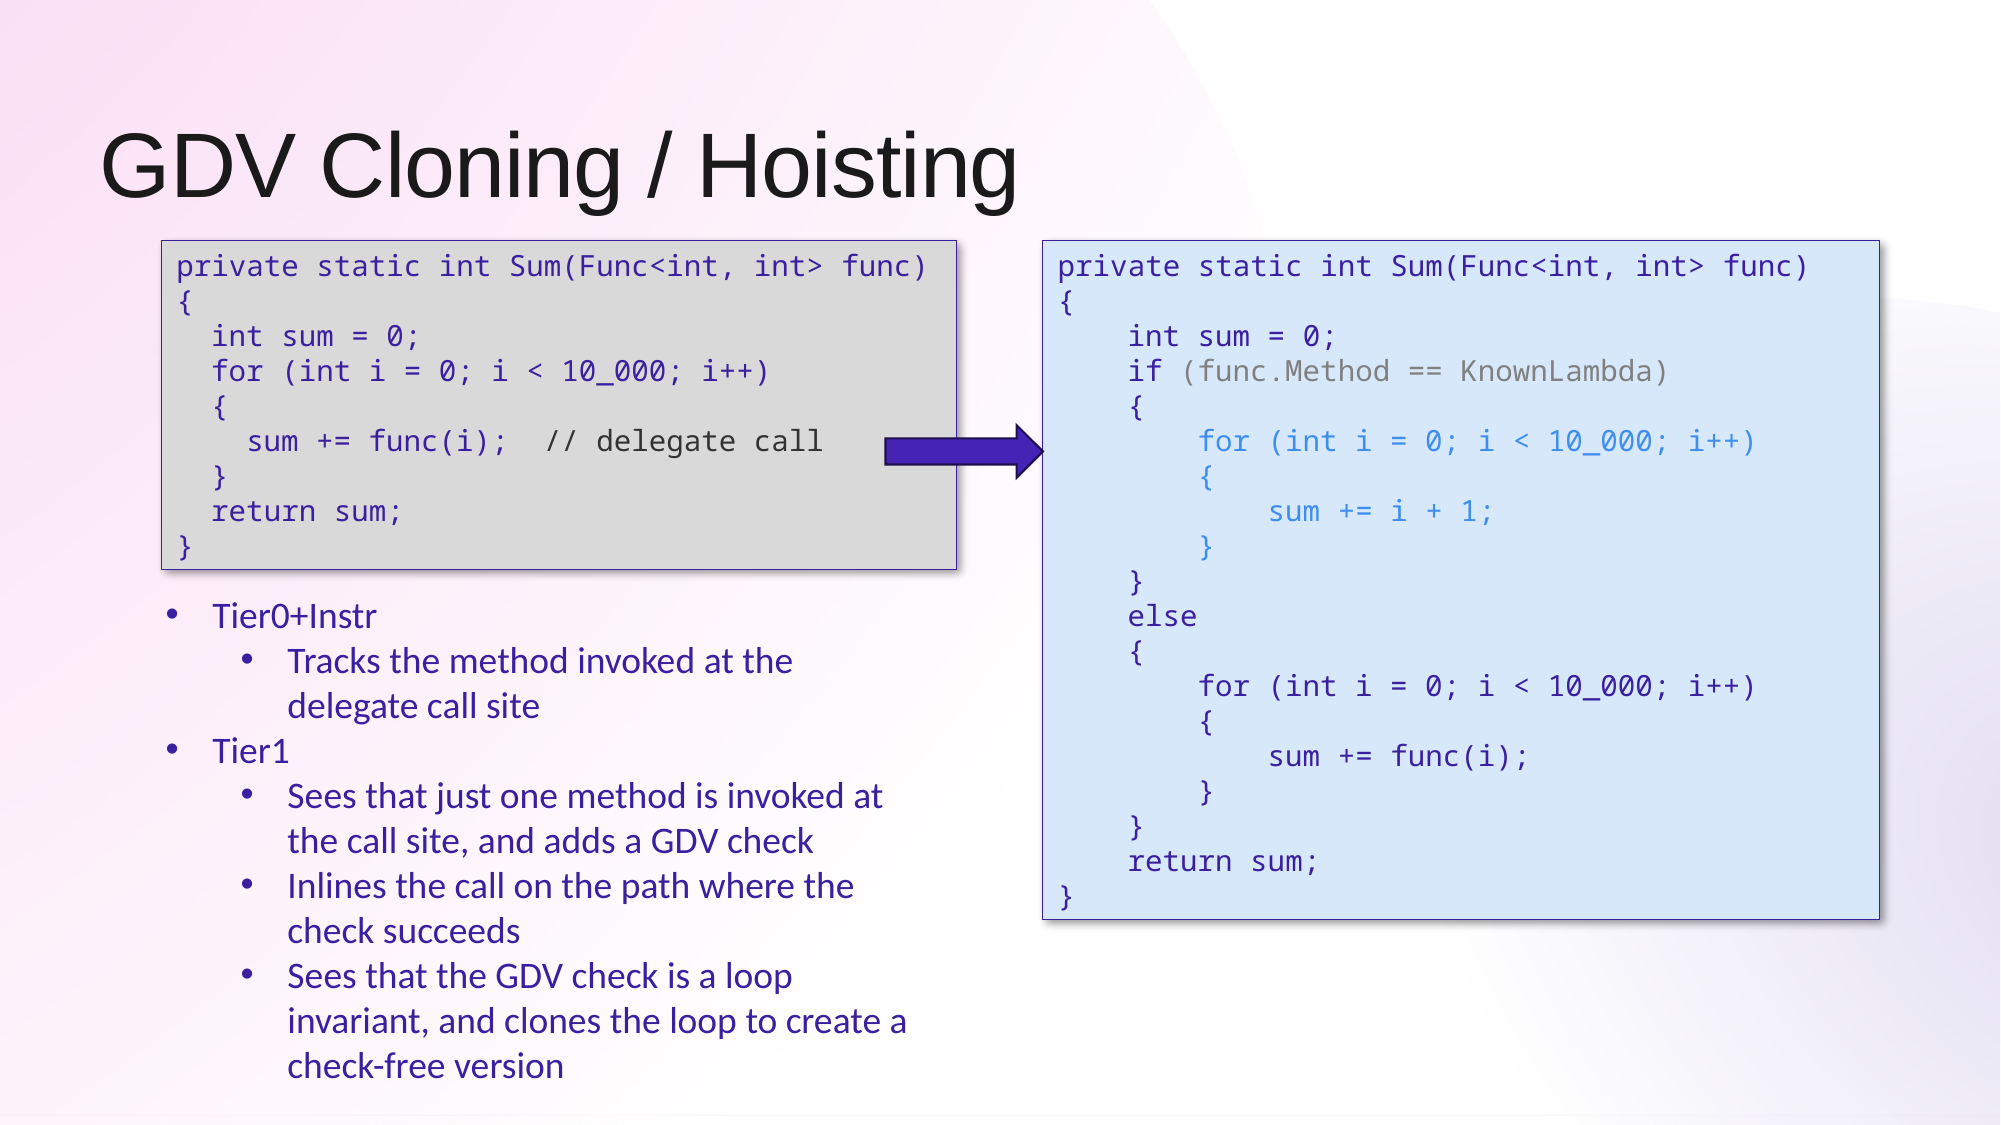

# GDV Cloning / Hoisting
private static int Sum(Func<int, int> func)
{
  int sum = 0;
  for (int i = 0; i < 10_000; i++)
  {
    sum += func(i);  // delegate call
  }
  return sum;
}
private static int Sum(Func<int, int> func)
{
    int sum = 0;
    if (func.Method == KnownLambda)
    {
        for (int i = 0; i < 10_000; i++)
        {
            sum += i + 1;
        }
    }
    else
    {
        for (int i = 0; i < 10_000; i++)
        {
            sum += func(i);
        }
    }
    return sum;
}

Tier0+Instr
Tracks the method invoked at the delegate call site
Tier1
Sees that just one method is invoked at the call site, and adds a GDV check
Inlines the call on the path where the check succeeds
Sees that the GDV check is a loop invariant, and clones the loop to create a check-free version